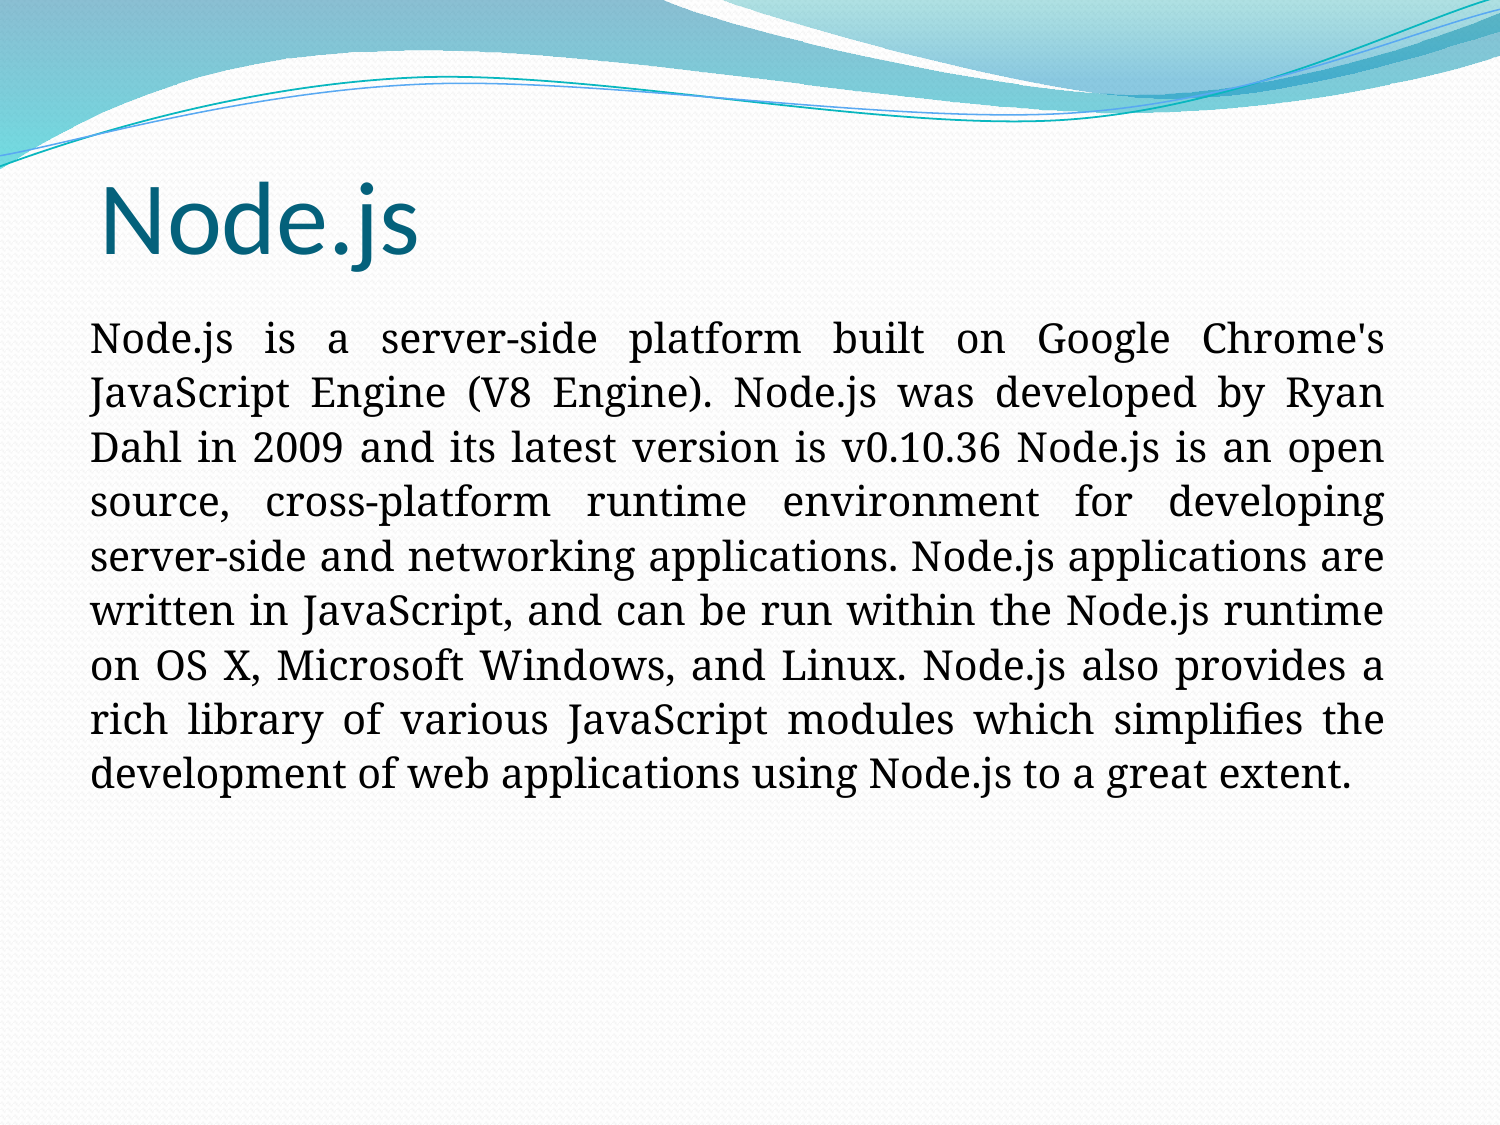

# Node.js
Node.js is a server-side platform built on Google Chrome's JavaScript Engine (V8 Engine). Node.js was developed by Ryan Dahl in 2009 and its latest version is v0.10.36 Node.js is an open source, cross-platform runtime environment for developing server-side and networking applications. Node.js applications are written in JavaScript, and can be run within the Node.js runtime on OS X, Microsoft Windows, and Linux. Node.js also provides a rich library of various JavaScript modules which simplifies the development of web applications using Node.js to a great extent.